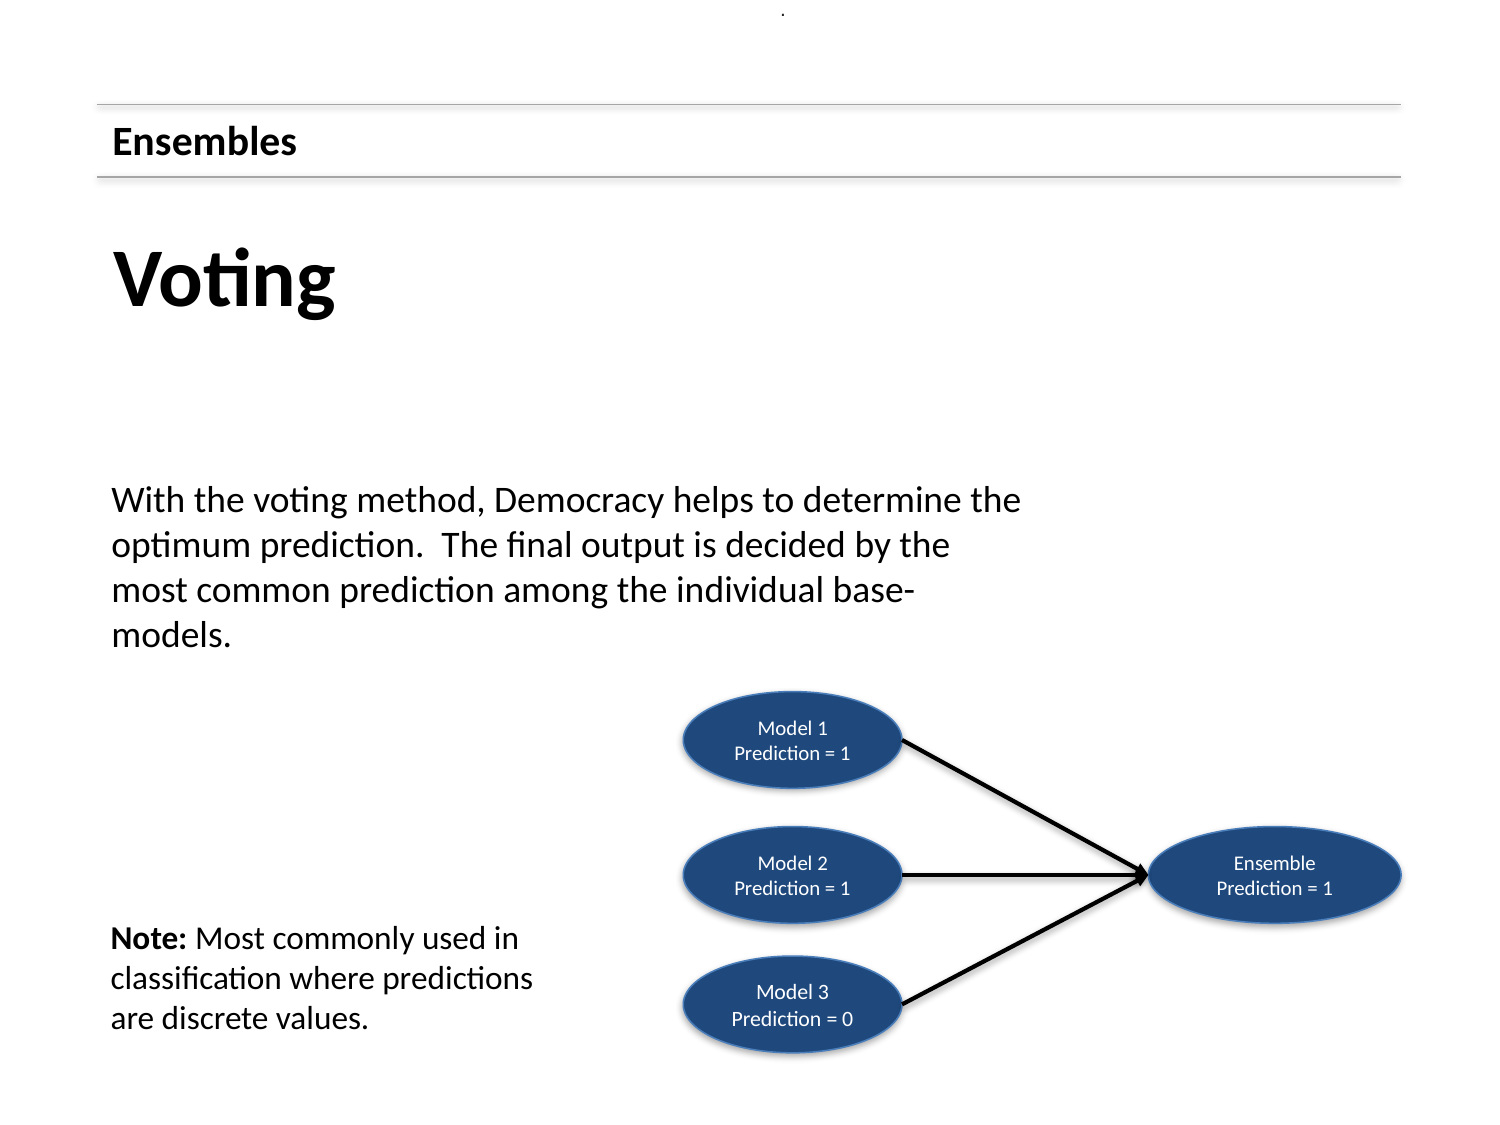

.

Ensembles
Voting
With the voting method, Democracy helps to determine the optimum prediction.  The final output is decided by the most common prediction among the individual base-models.

Model 1 Prediction = 1
Ensemble Prediction = 1
Model 2 Prediction = 1
Model 3 Prediction = 0
Note: Most commonly used in classification where predictions are discrete values.